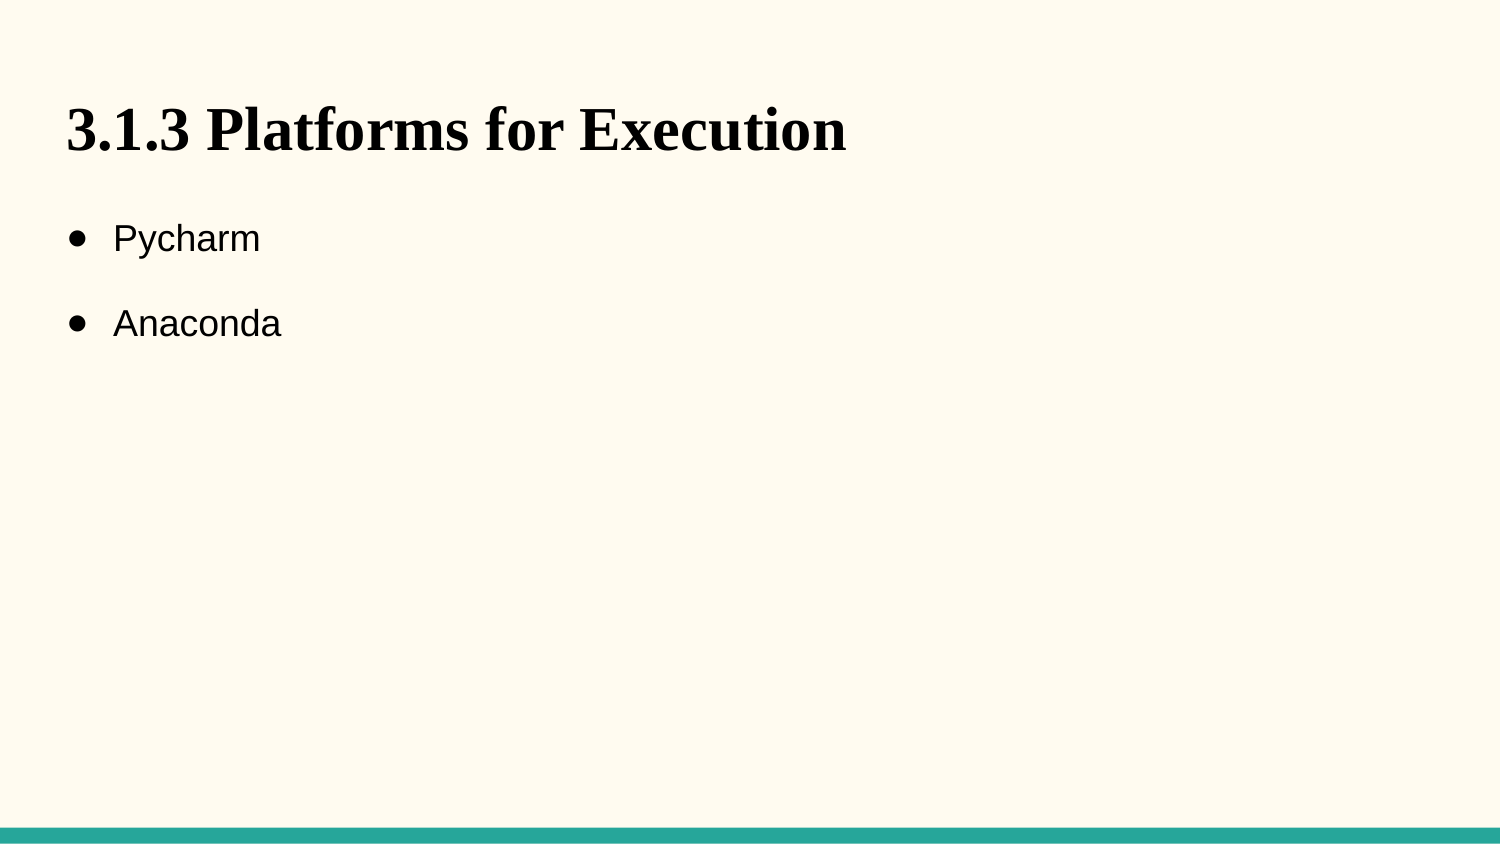

# 3.1.3 Platforms for Execution
Pycharm
Anaconda